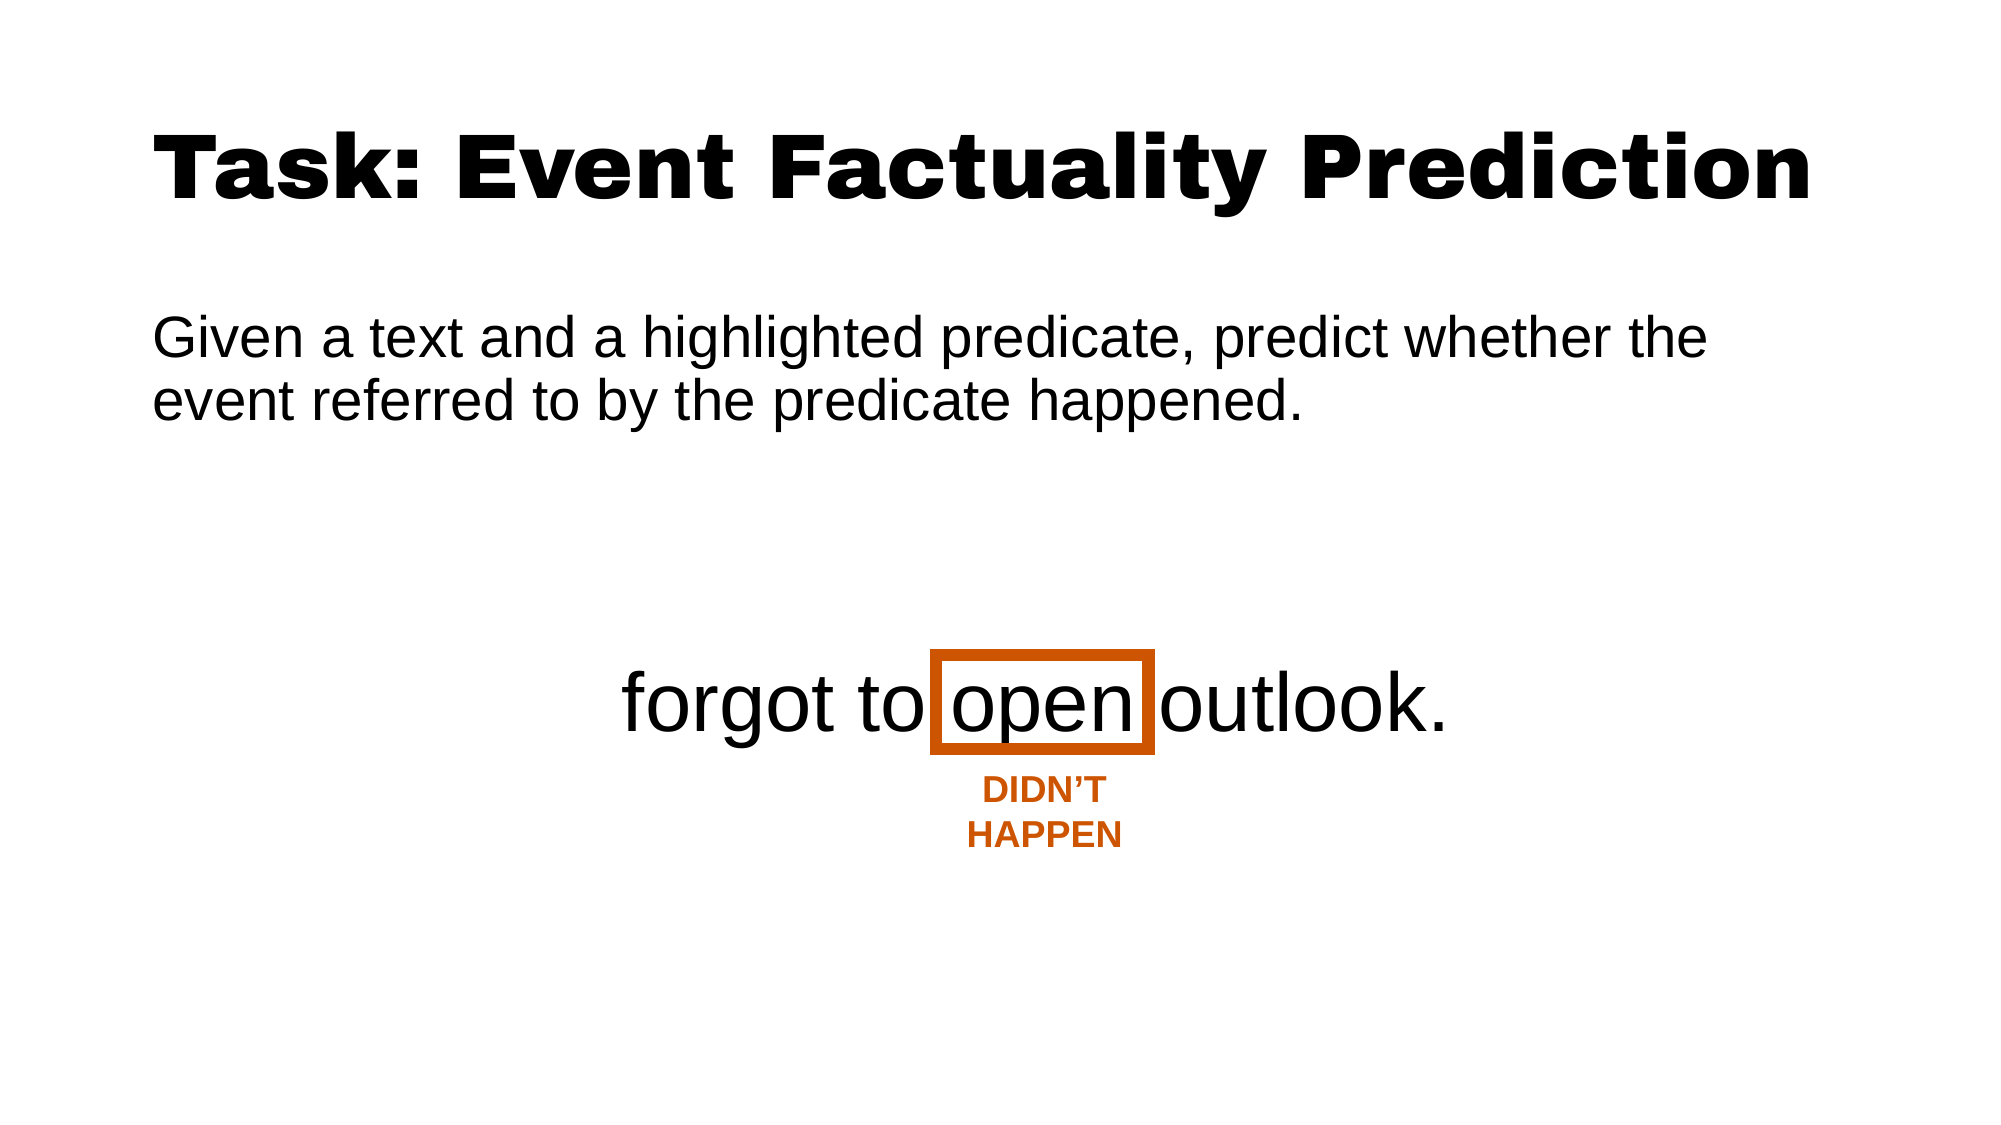

# Task: Event Factuality Prediction
Given a text and a highlighted predicate, predict whether the event referred to by the predicate happened.
forgot to open outlook.

DIDN’T HAPPEN